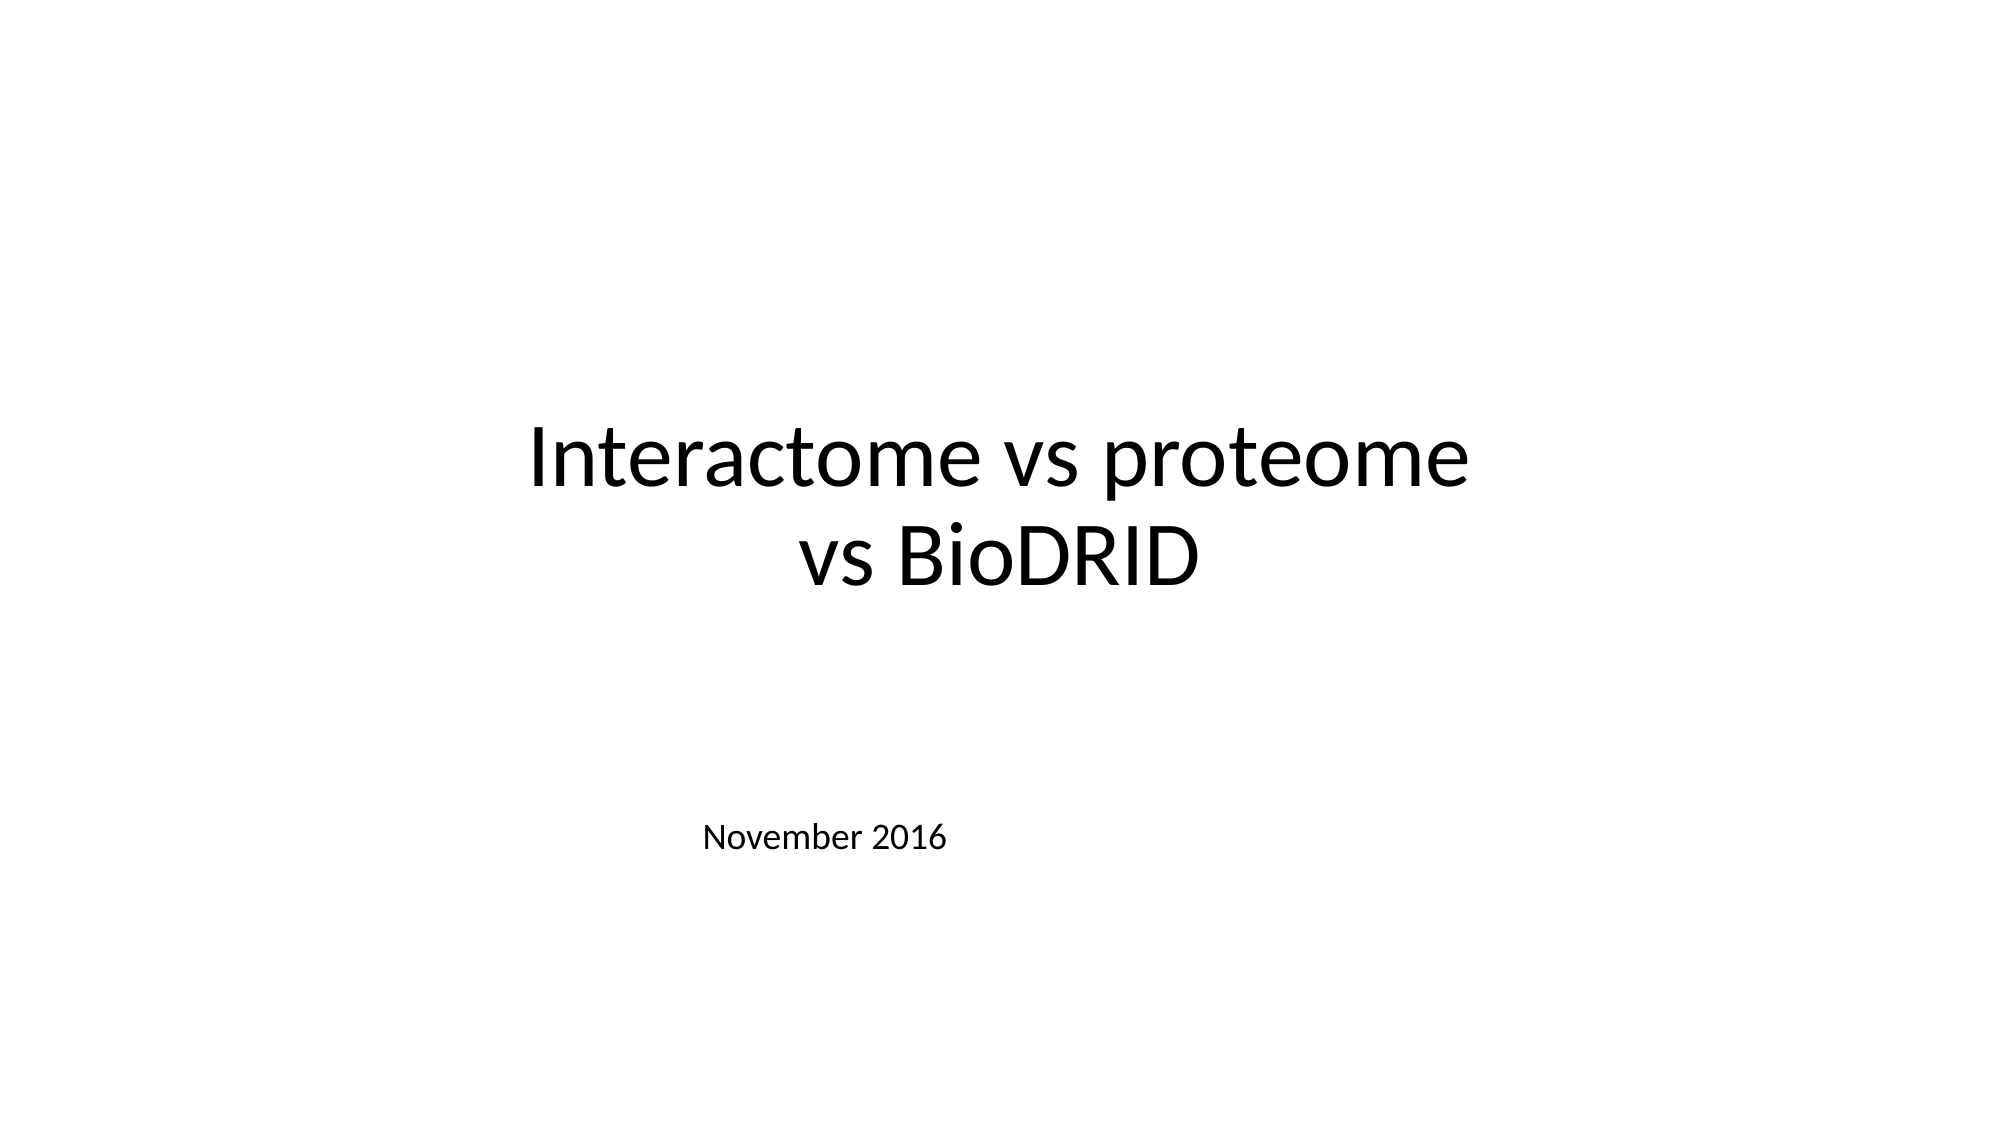

# Interactome vs proteome vs BioDRID
November 2016